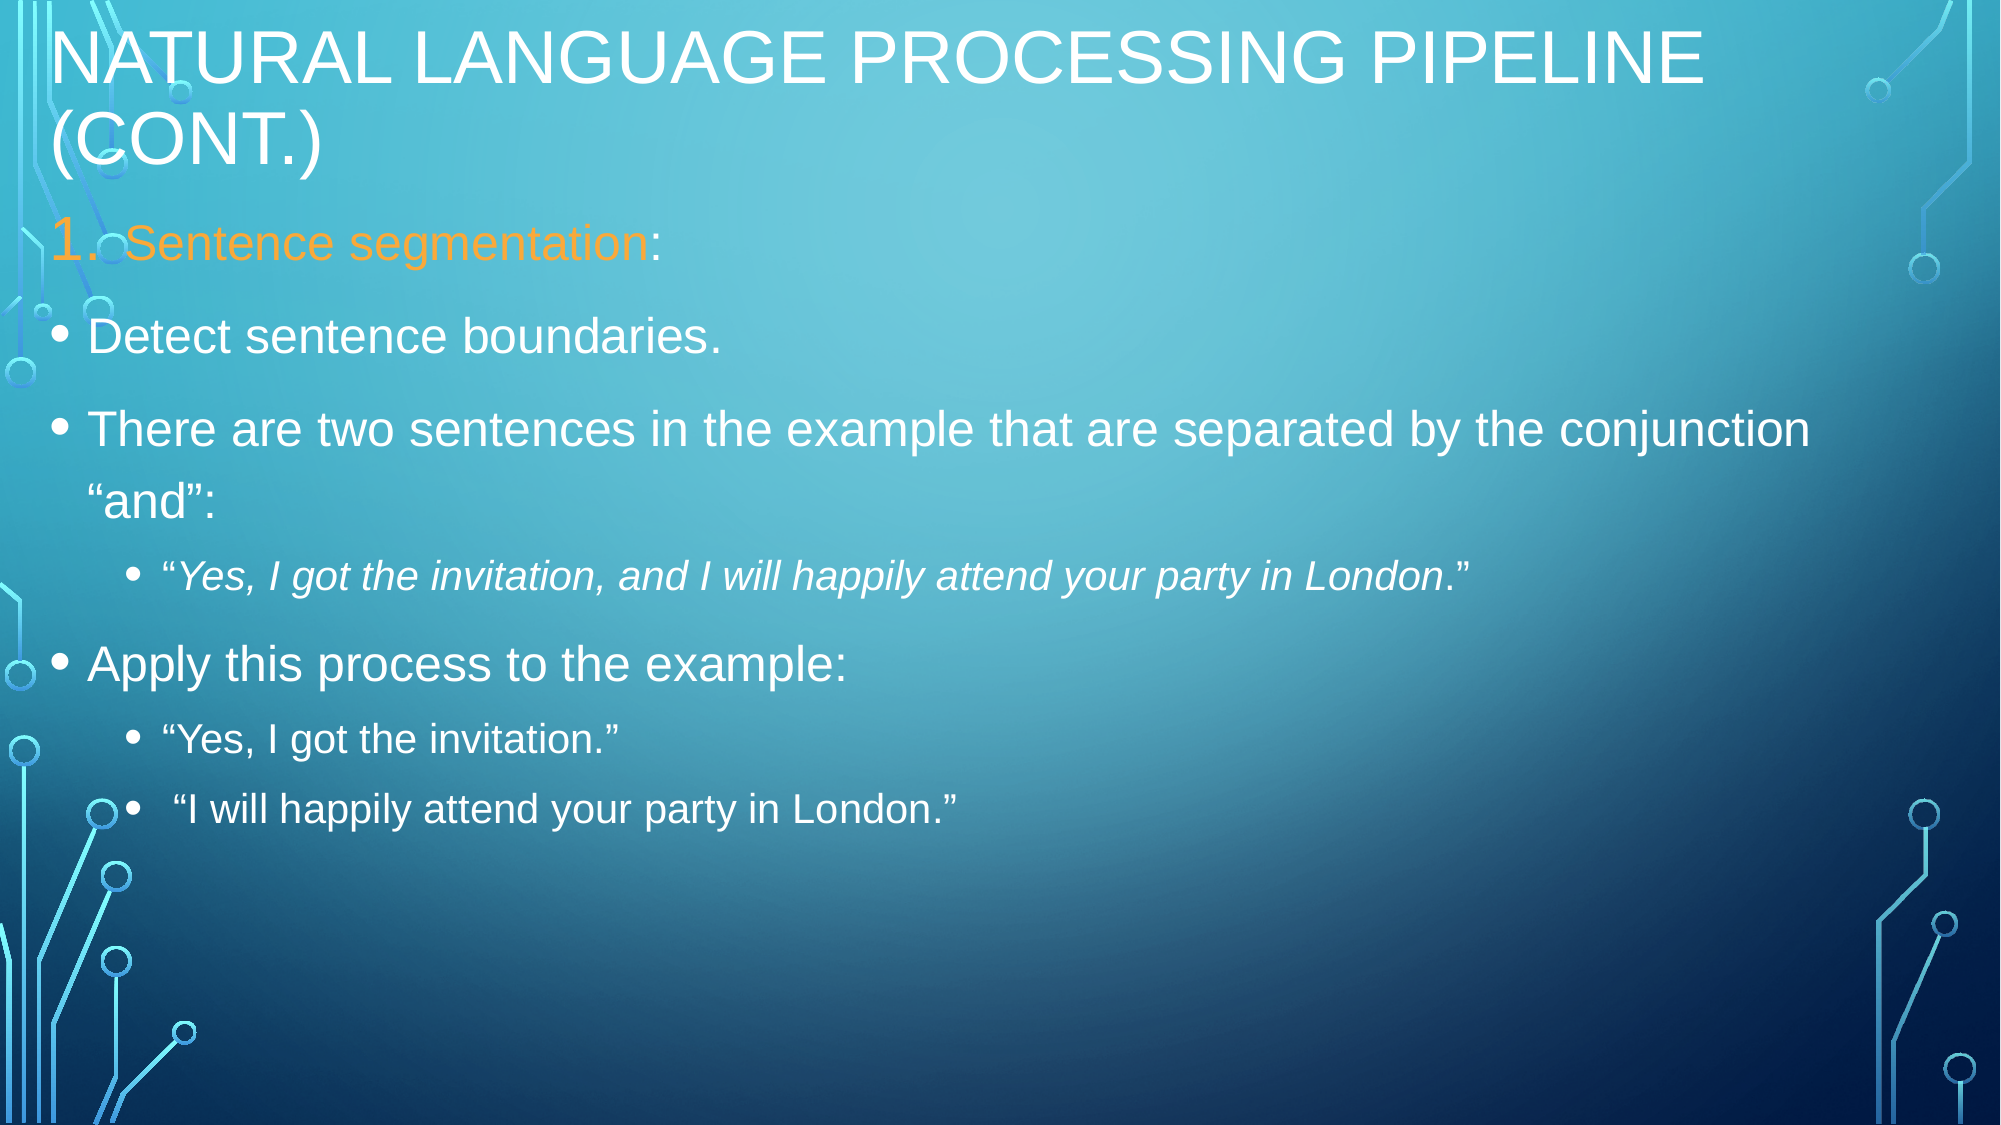

# Natural language processing pipeline (cont.)
Sentence segmentation:
Detect sentence boundaries.
There are two sentences in the example that are separated by the conjunction “and”:
“Yes, I got the invitation, and I will happily attend your party in London.”
Apply this process to the example:
“Yes, I got the invitation.”
 “I will happily attend your party in London.”